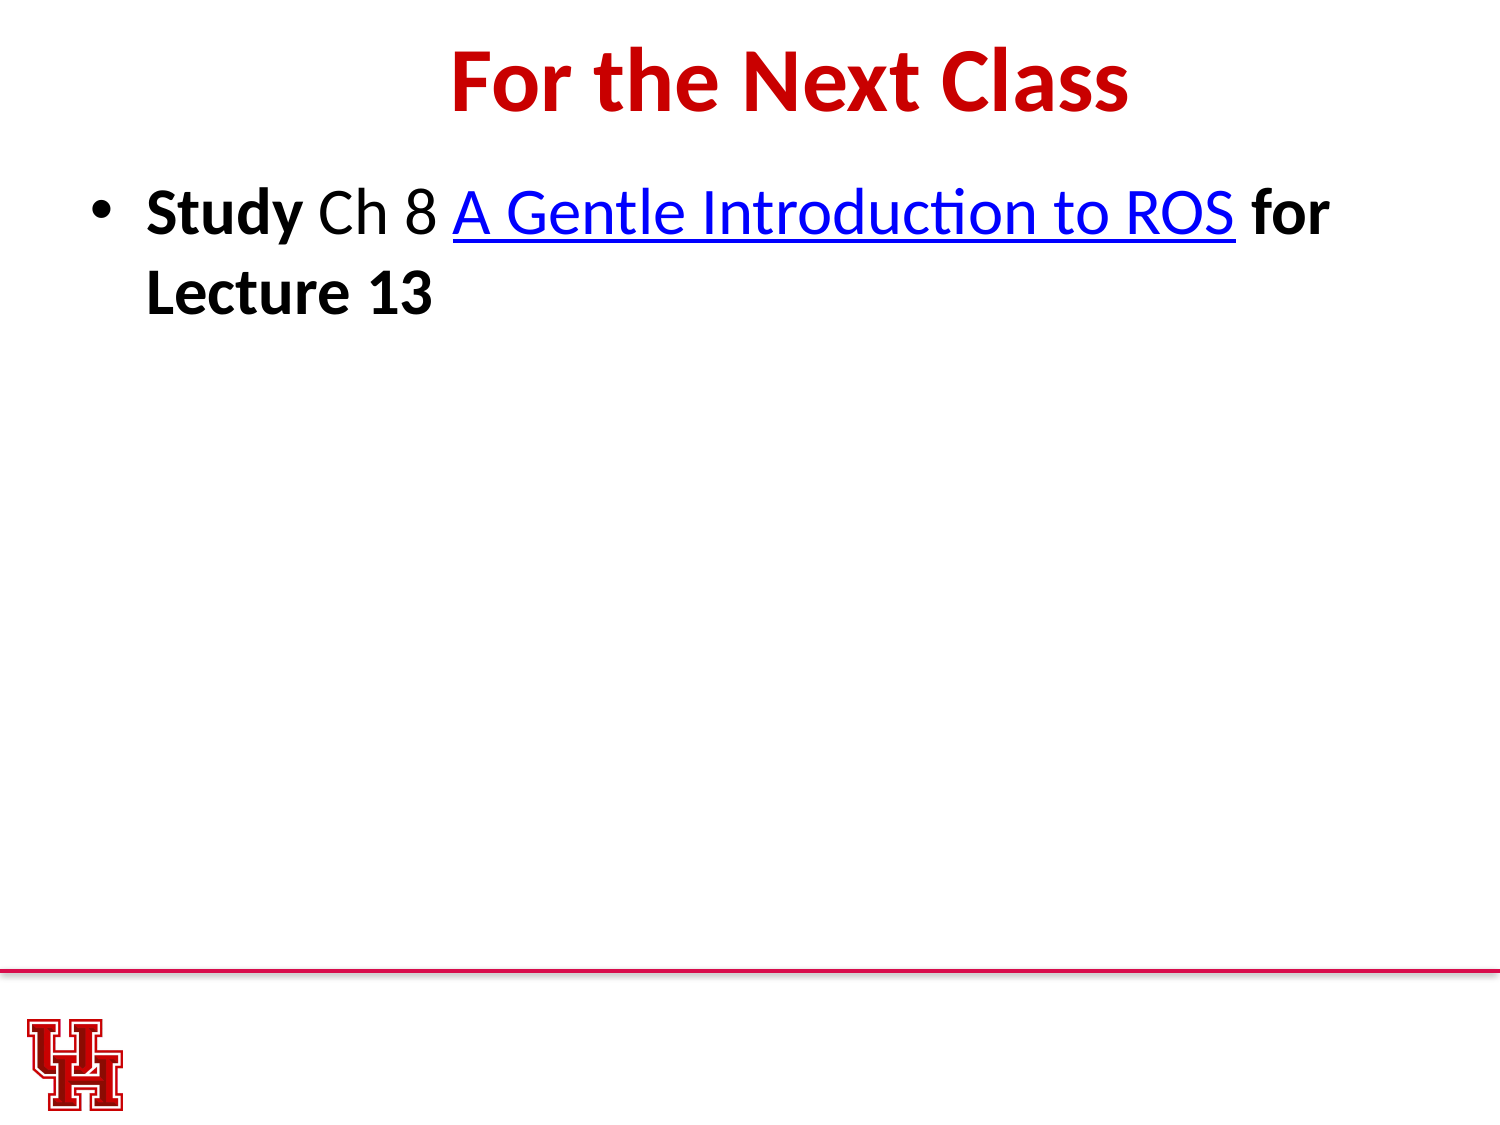

# For the Next Class
Study Ch 8 A Gentle Introduction to ROS for Lecture 13